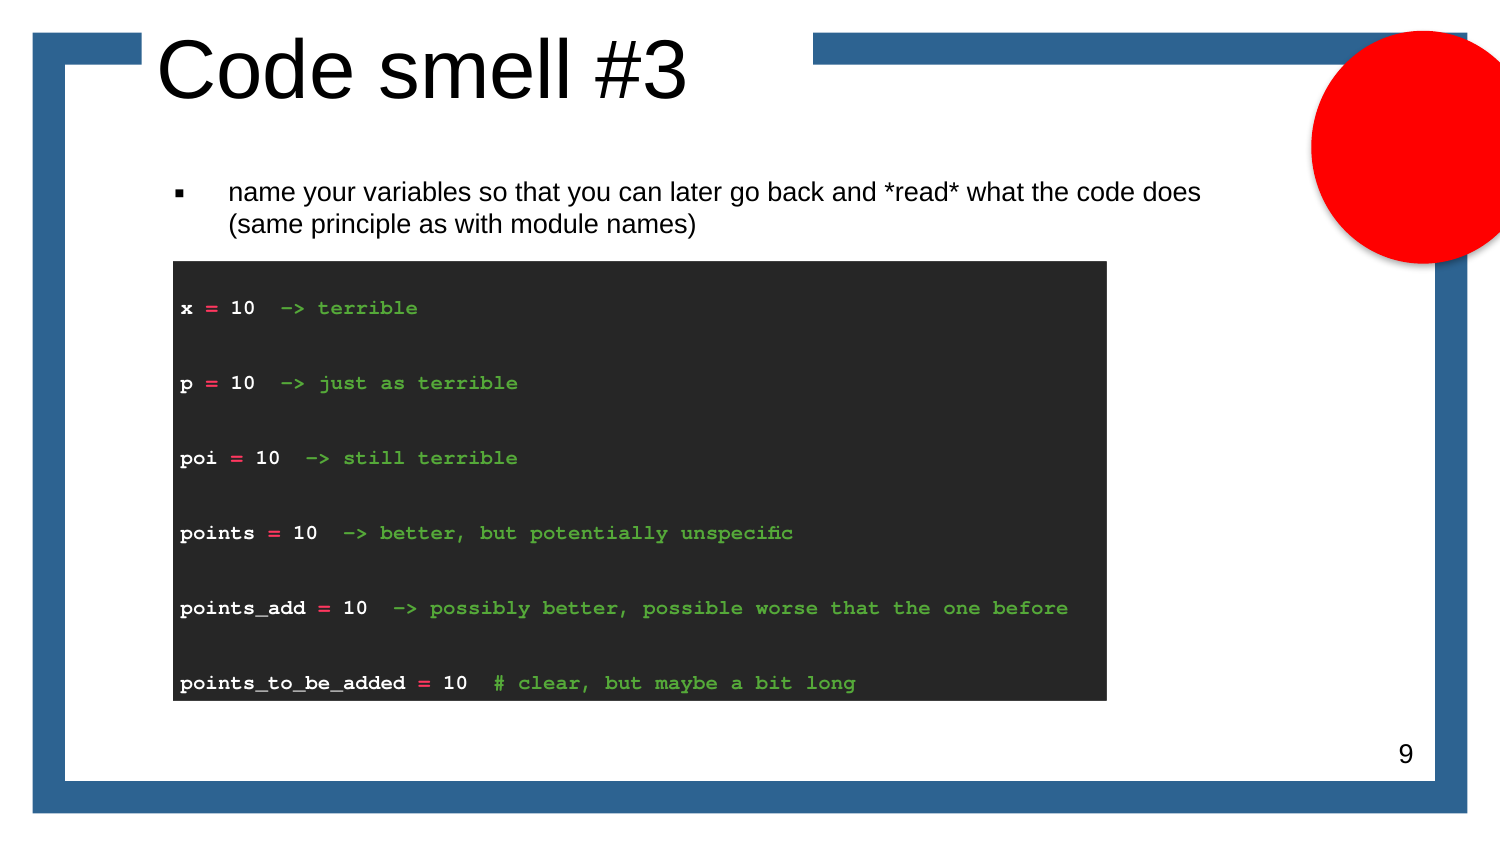

# Code smell #3

name your variables so that you can later go back and *read* what the code does
(same principle as with module names)

x = 10

p = 10

poi = 10

points = 10

points_add = 10

points_to_be_added = 10

x = 10  —> terrible

p = 10  —> just as terrible

poi = 10  —> still terrible

points = 10  —> better, but potentially unspecific

points_add = 10  —> possibly better, possible worse that the one before

points_to_be_added = 10  # clear, but maybe a bit long
9